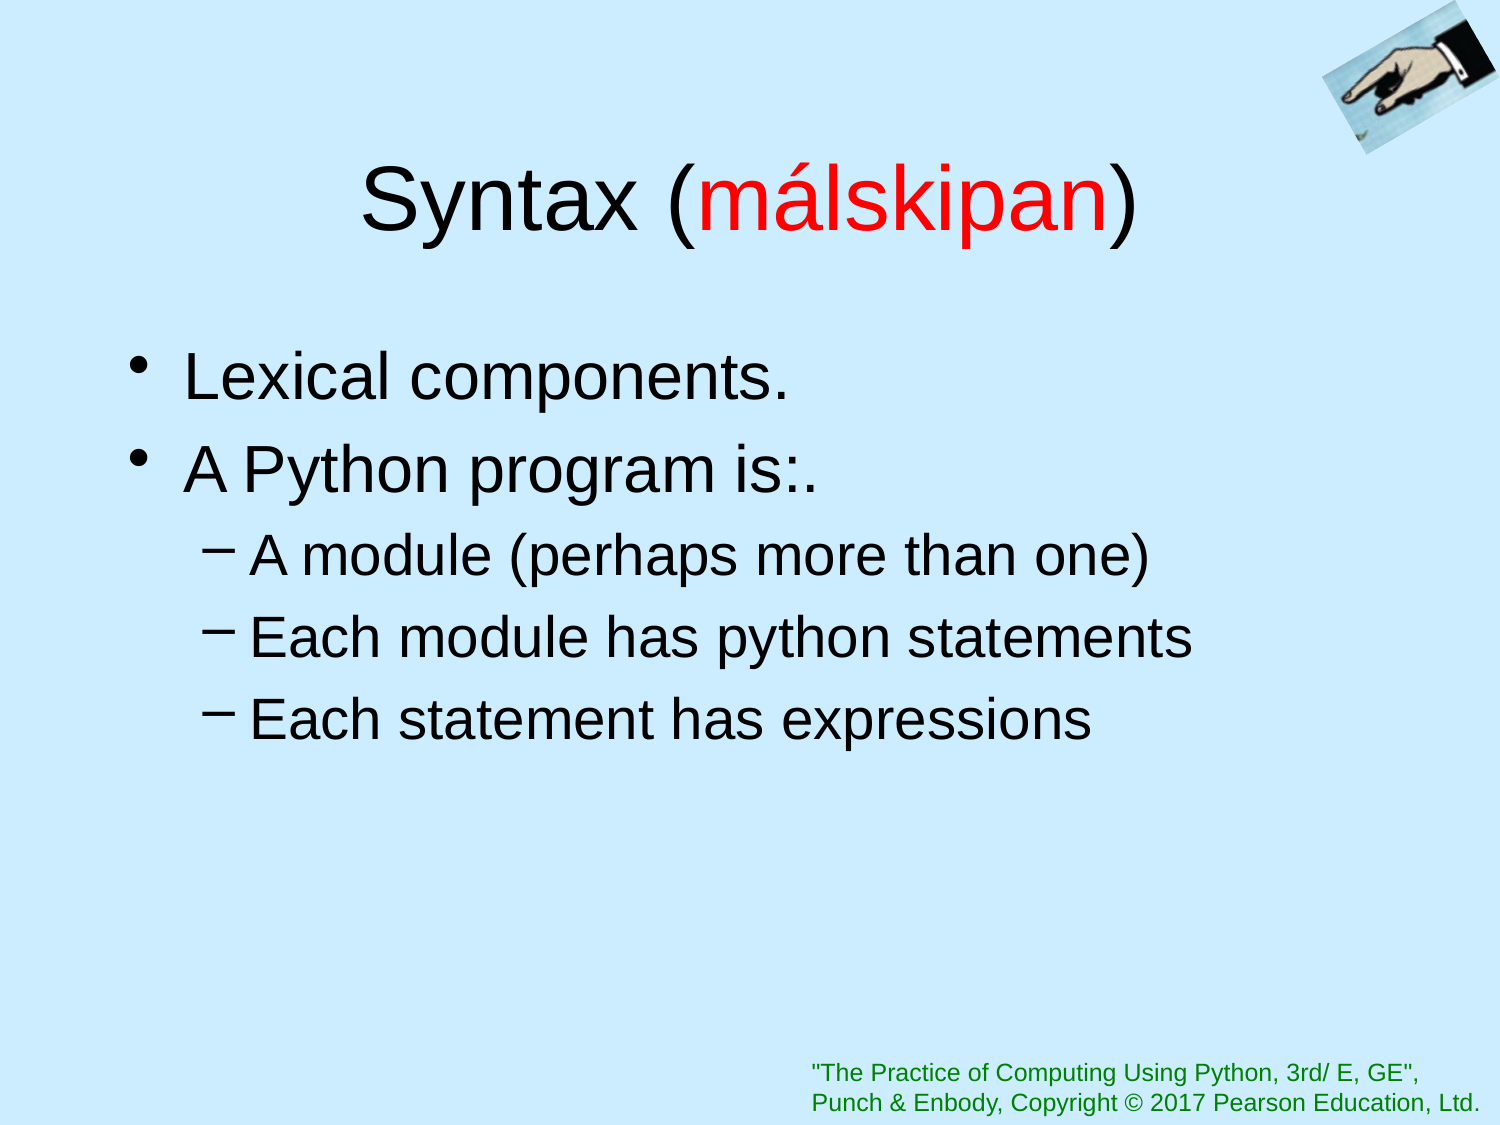

# Syntax (málskipan)
Lexical components.
A Python program is:.
A module (perhaps more than one)
Each module has python statements
Each statement has expressions